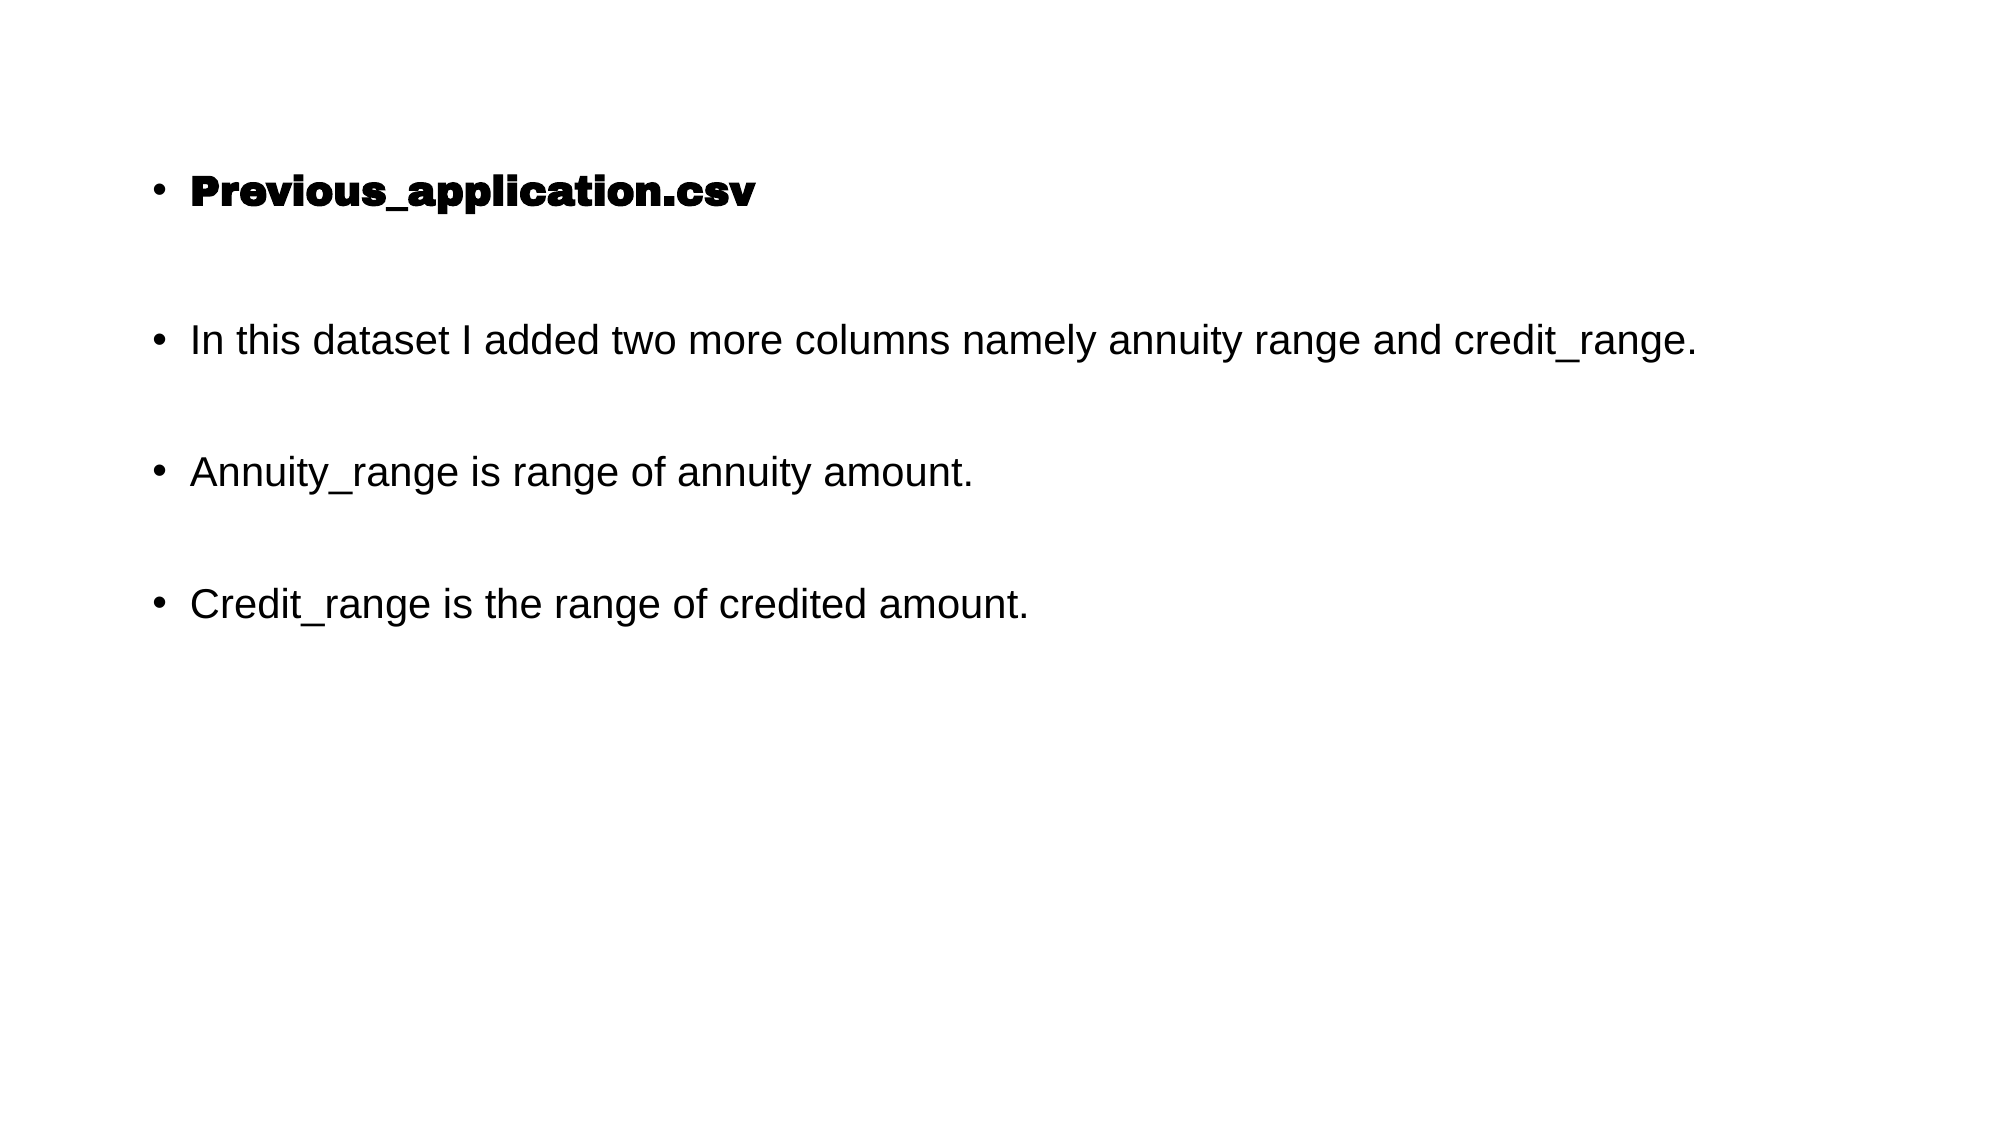

Previous_application.csv

In this dataset I added two more columns namely annuity range and credit_range.

Annuity_range is range of annuity amount.

Credit_range is the range of credited amount.